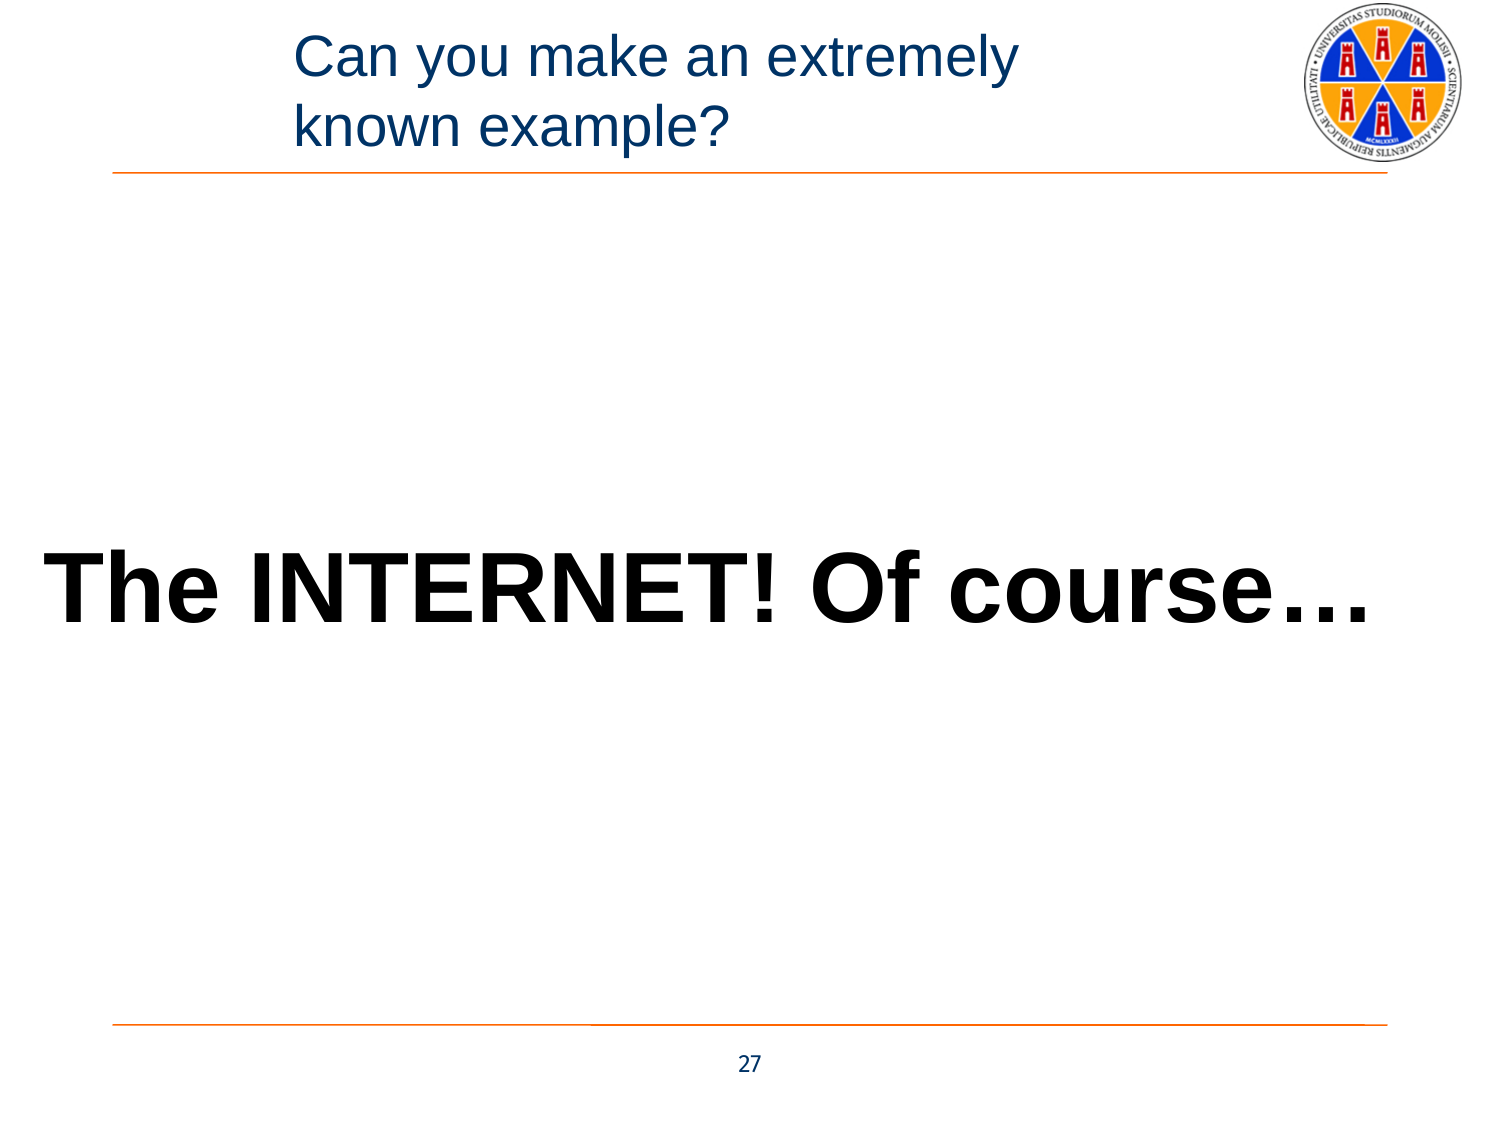

# Can you make an extremely known example?
The INTERNET! Of course…

27